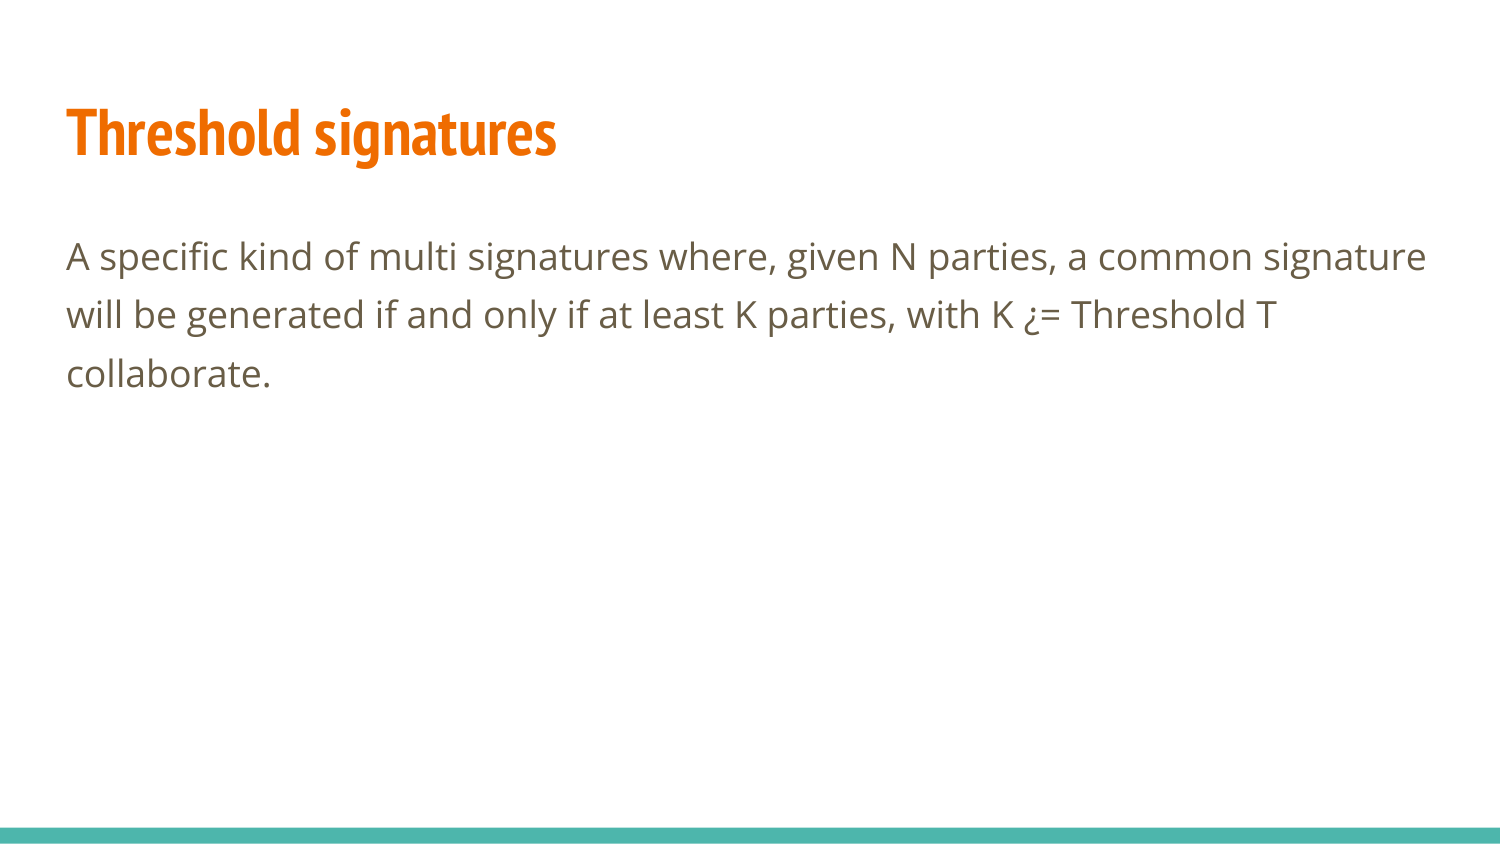

# Threshold signatures
A specific kind of multi signatures where, given N parties, a common signature will be generated if and only if at least K parties, with K ¿= Threshold T collaborate.